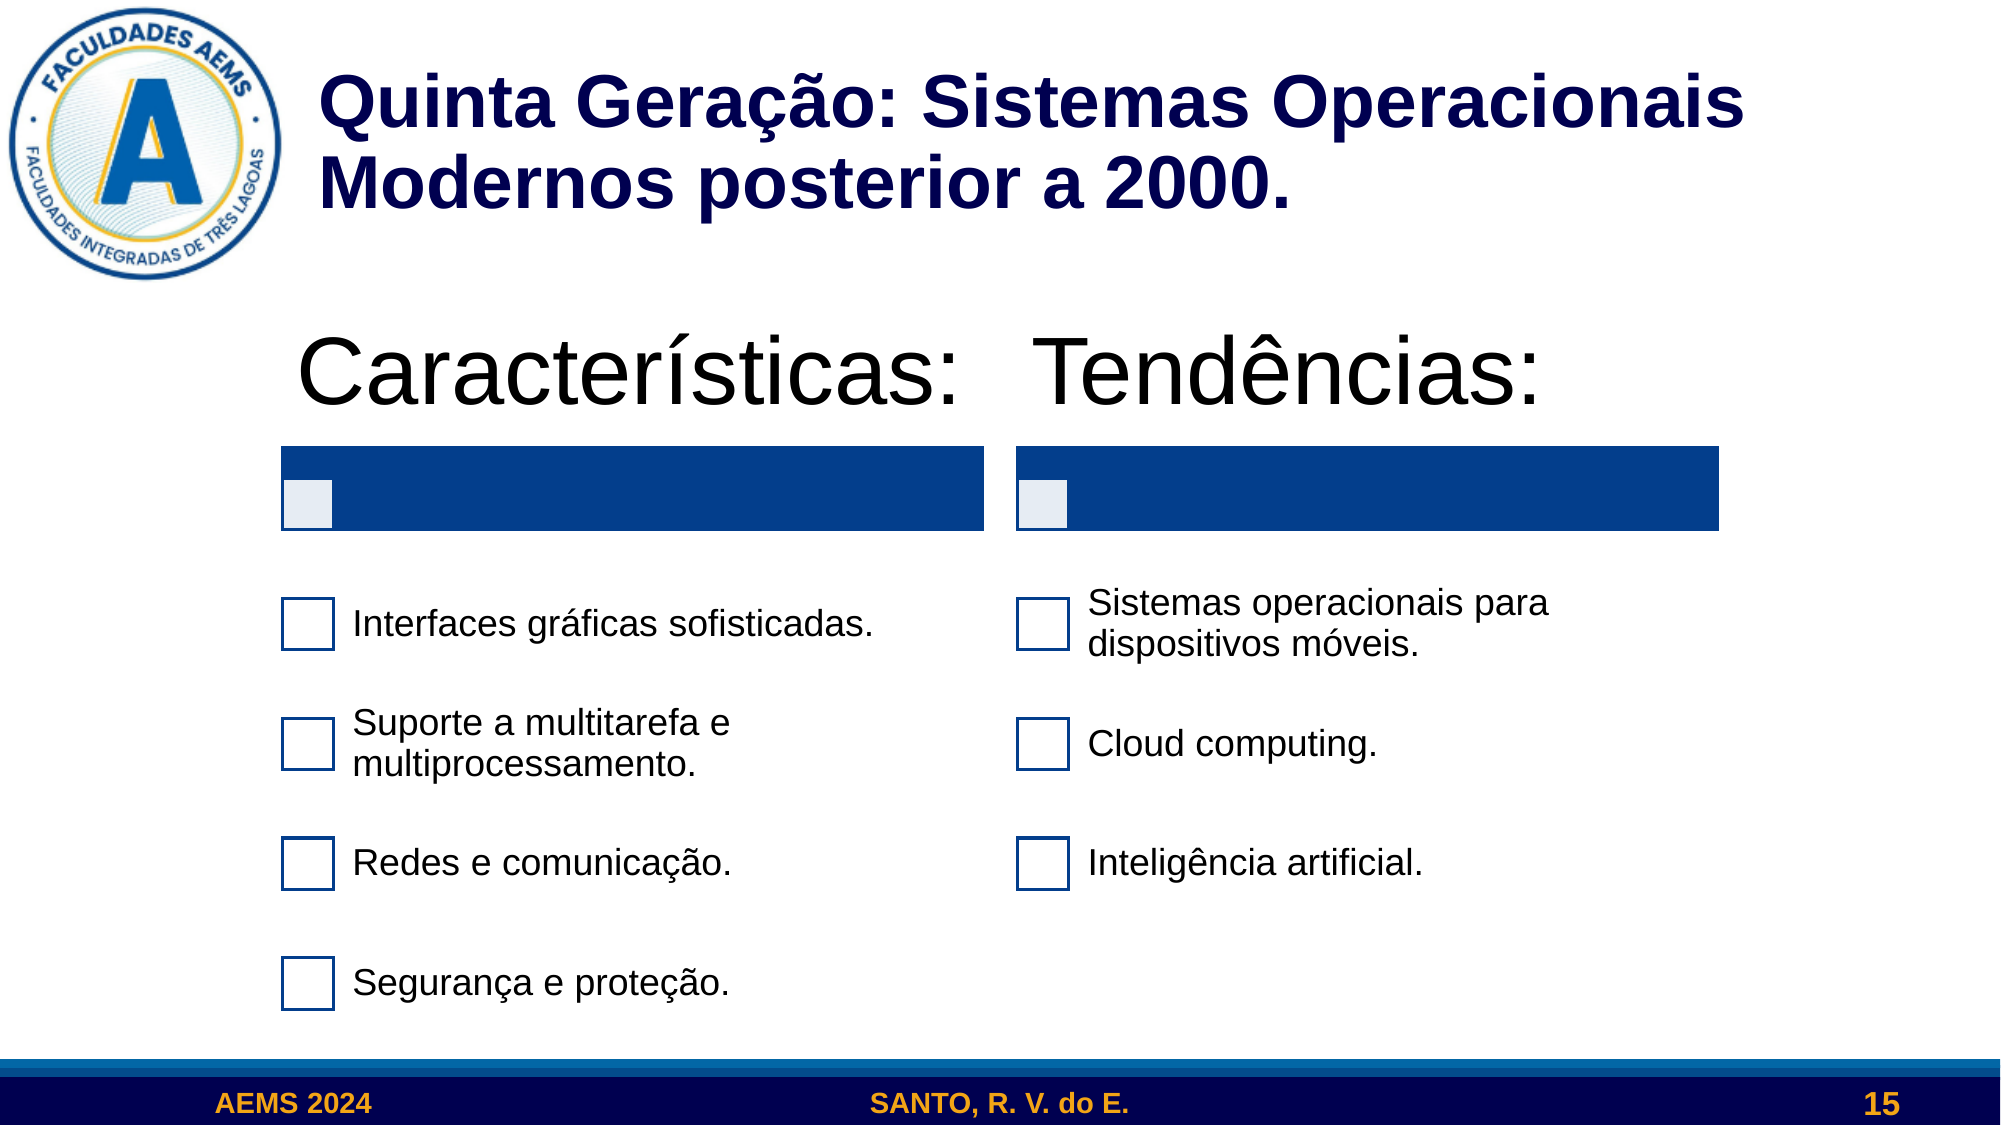

# Quinta Geração: Sistemas Operacionais Modernos posterior a 2000.
Características:
Interfaces gráficas sofisticadas.
Suporte a multitarefa e multiprocessamento.
Redes e comunicação.
Segurança e proteção.
Tendências:
Sistemas operacionais para dispositivos móveis.
Cloud computing.
Inteligência artificial.
15
AEMS 2024
SANTO, R. V. do E.